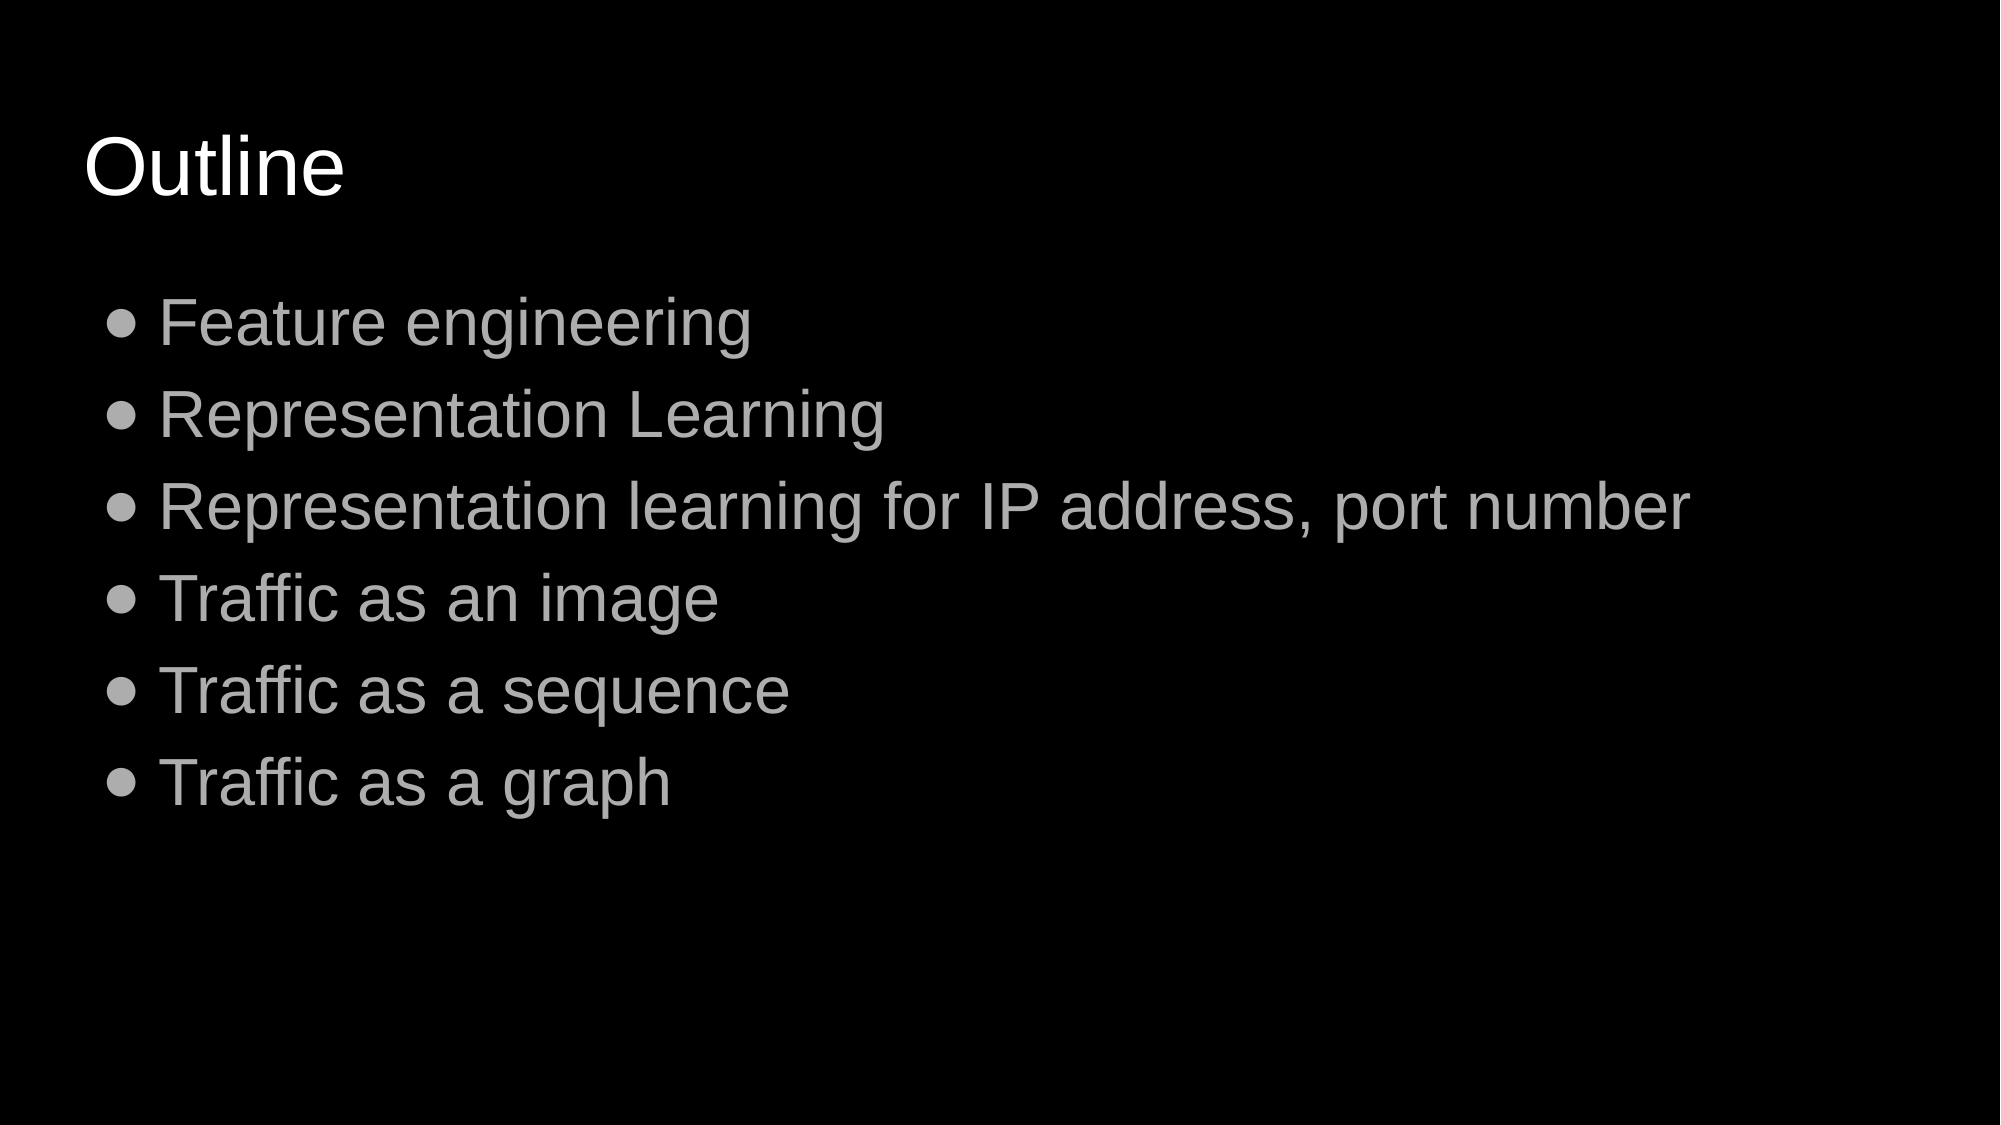

# Outline
Feature engineering
Representation Learning
Representation learning for IP address, port number
Traffic as an image
Traffic as a sequence
Traffic as a graph
36